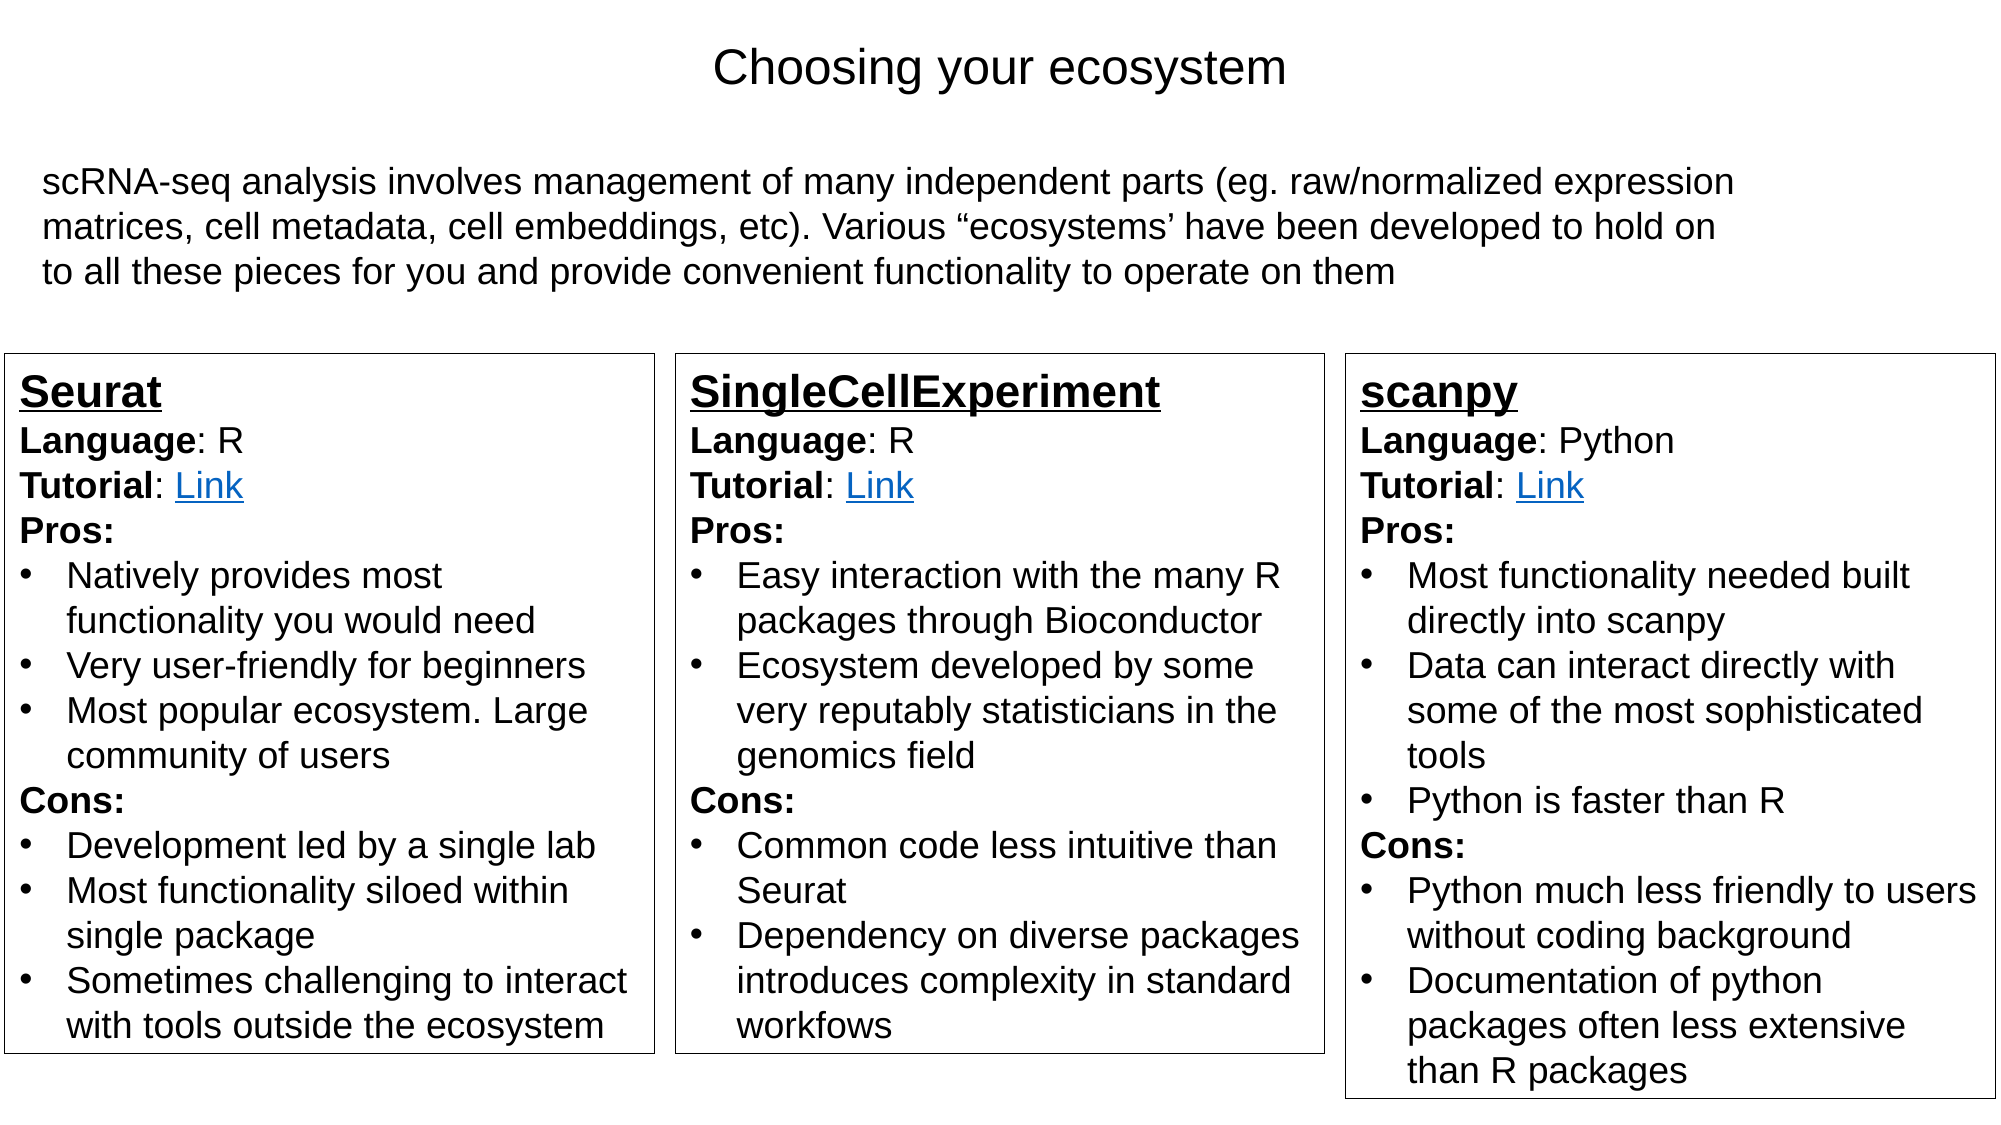

Choosing your ecosystem
scRNA-seq analysis involves management of many independent parts (eg. raw/normalized expression matrices, cell metadata, cell embeddings, etc). Various “ecosystems’ have been developed to hold on to all these pieces for you and provide convenient functionality to operate on them
Seurat
Language: R
Tutorial: Link
Pros:
Natively provides most functionality you would need
Very user-friendly for beginners
Most popular ecosystem. Large community of users
Cons:
Development led by a single lab
Most functionality siloed within single package
Sometimes challenging to interact with tools outside the ecosystem
SingleCellExperiment
Language: R
Tutorial: Link
Pros:
Easy interaction with the many R packages through Bioconductor
Ecosystem developed by some very reputably statisticians in the genomics field
Cons:
Common code less intuitive than Seurat
Dependency on diverse packages introduces complexity in standard workfows
scanpy
Language: Python
Tutorial: Link
Pros:
Most functionality needed built directly into scanpy
Data can interact directly with some of the most sophisticated tools
Python is faster than R
Cons:
Python much less friendly to users without coding background
Documentation of python packages often less extensive than R packages